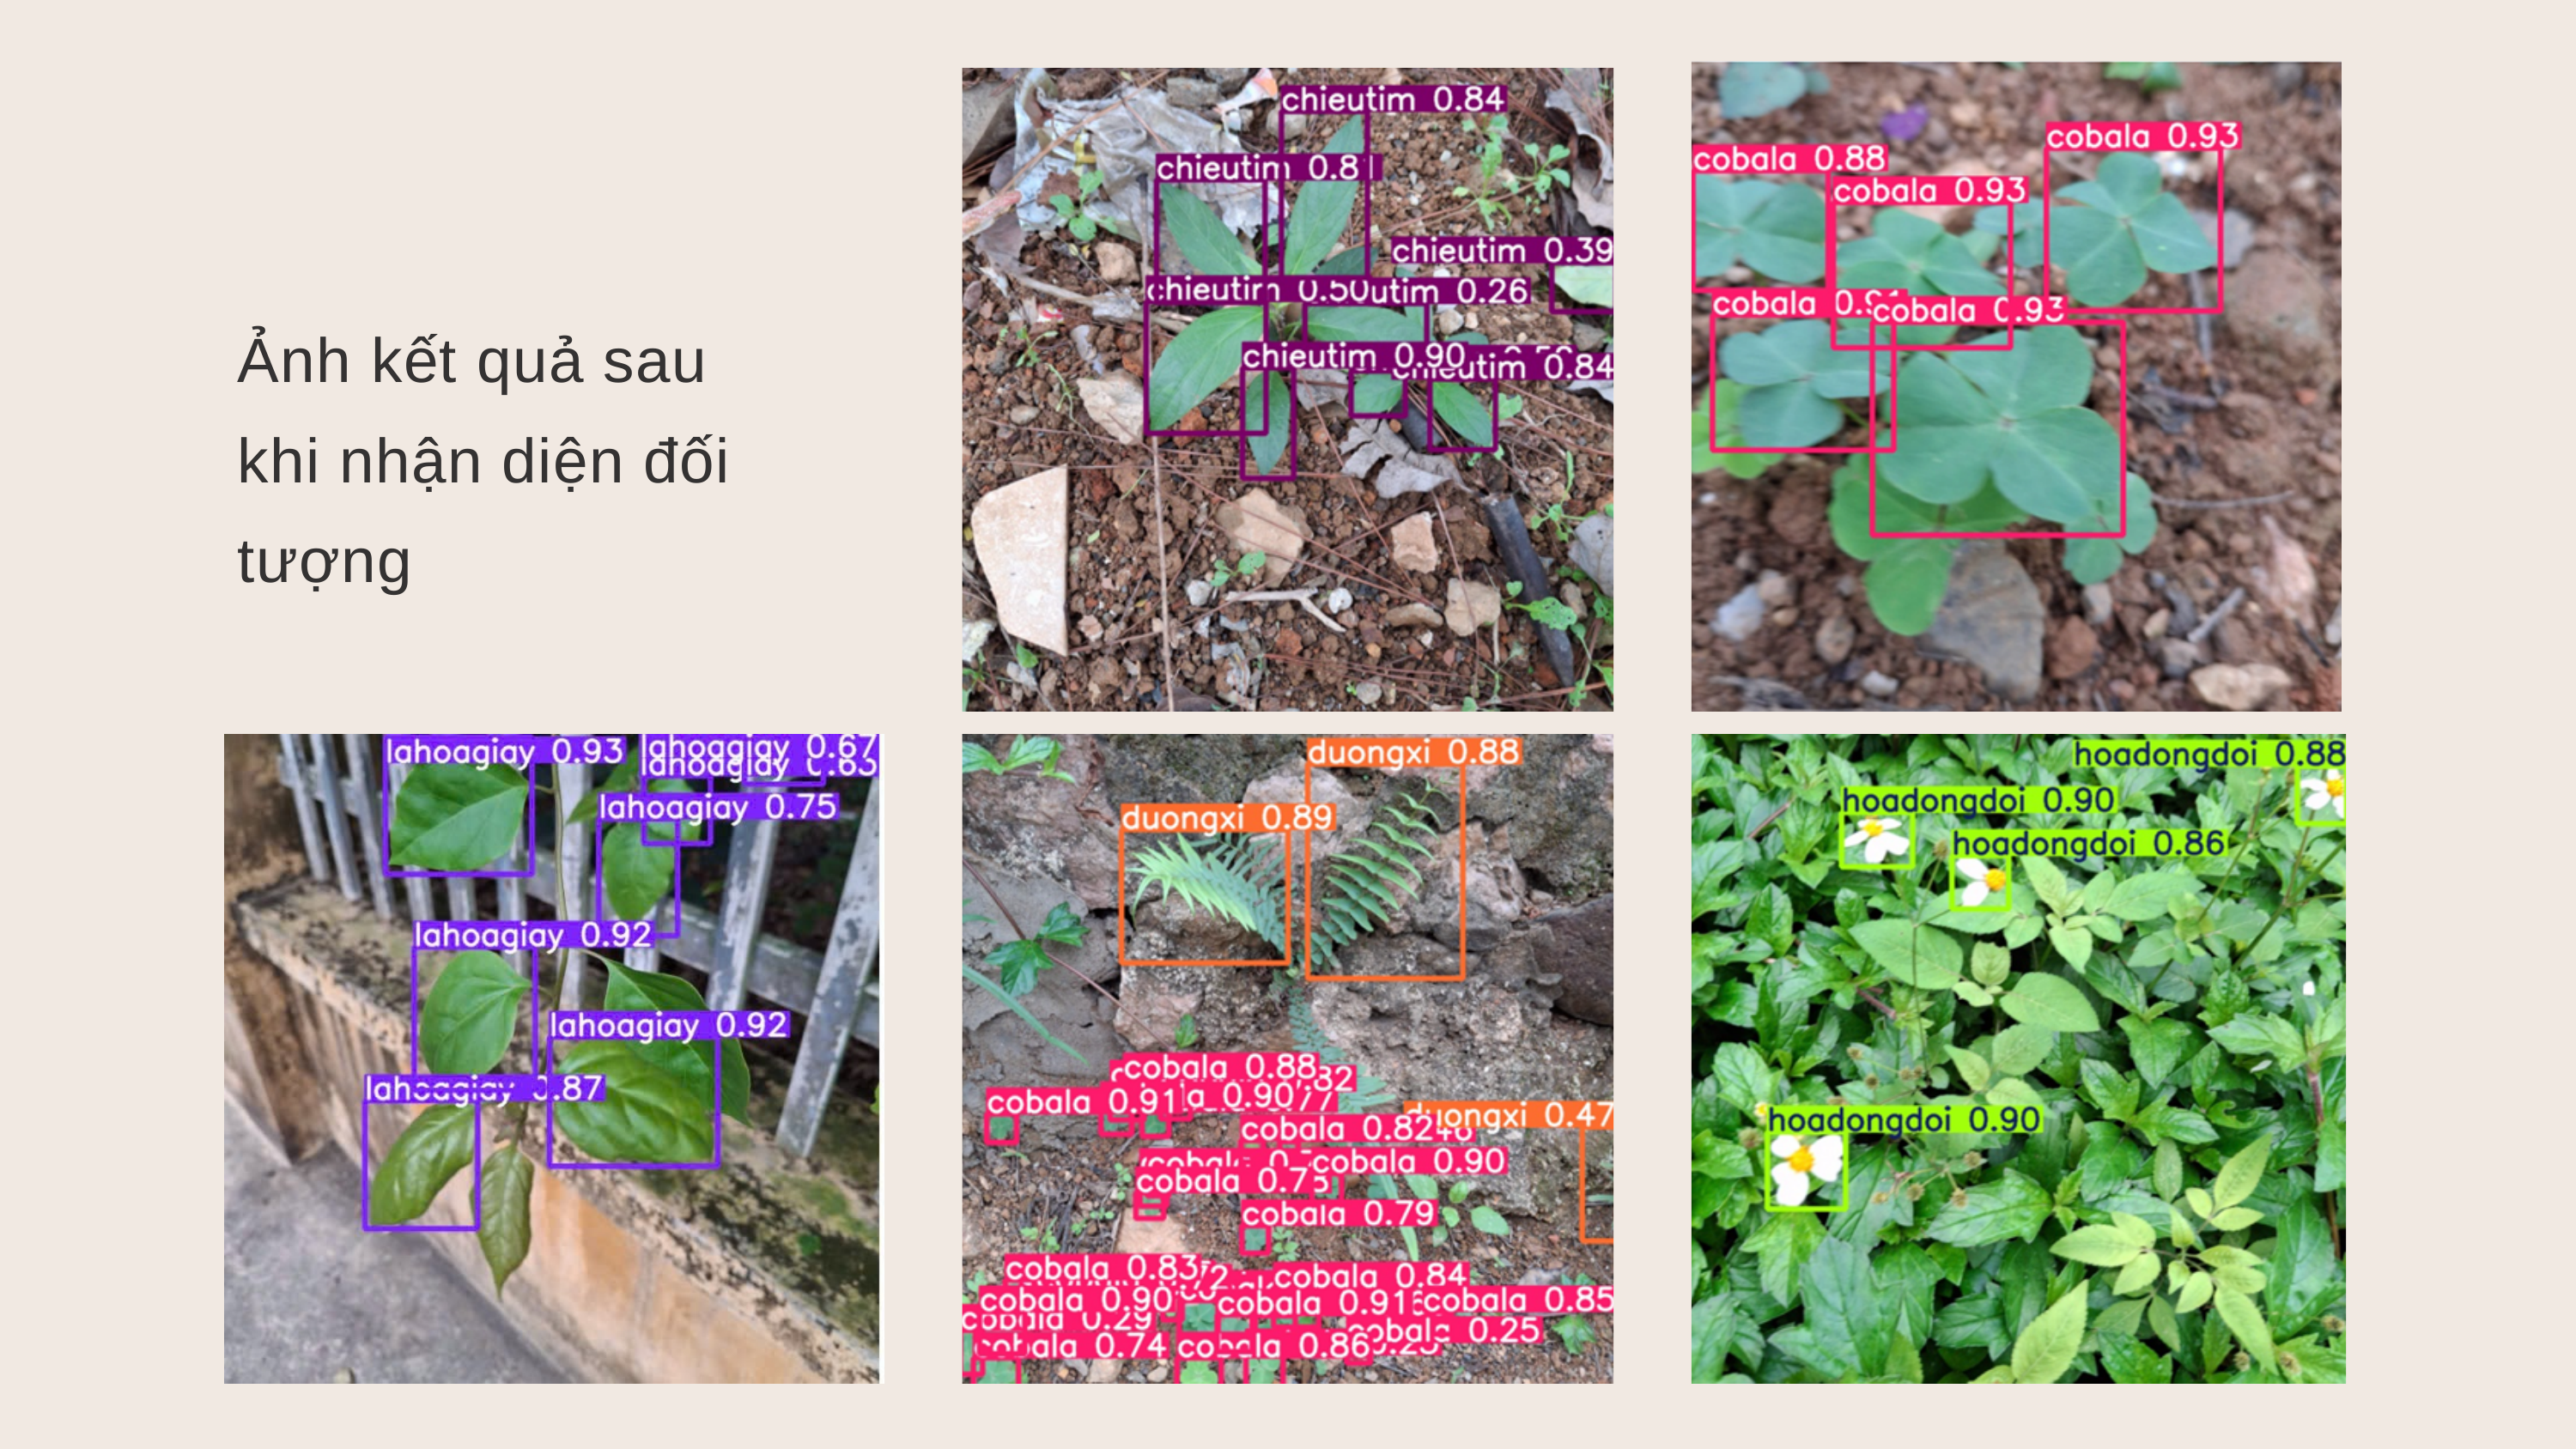

Ảnh kết quả sau khi nhận diện đối tượng